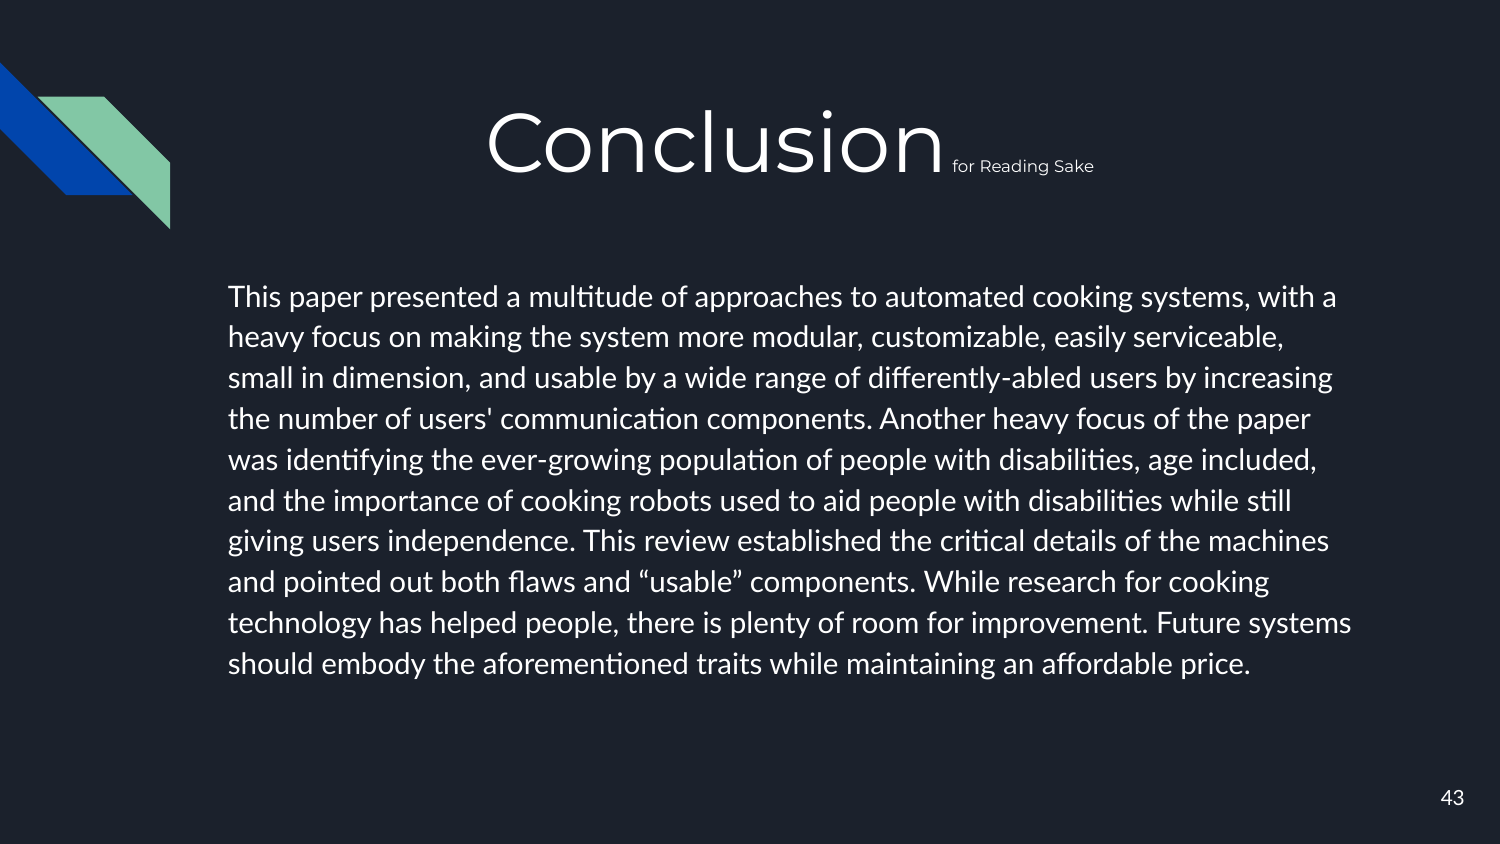

# Conclusion for Reading Sake
This paper presented a multitude of approaches to automated cooking systems, with a heavy focus on making the system more modular, customizable, easily serviceable, small in dimension, and usable by a wide range of differently-abled users by increasing the number of users' communication components. Another heavy focus of the paper was identifying the ever-growing population of people with disabilities, age included, and the importance of cooking robots used to aid people with disabilities while still giving users independence. This review established the critical details of the machines and pointed out both flaws and “usable” components. While research for cooking technology has helped people, there is plenty of room for improvement. Future systems should embody the aforementioned traits while maintaining an affordable price.
43